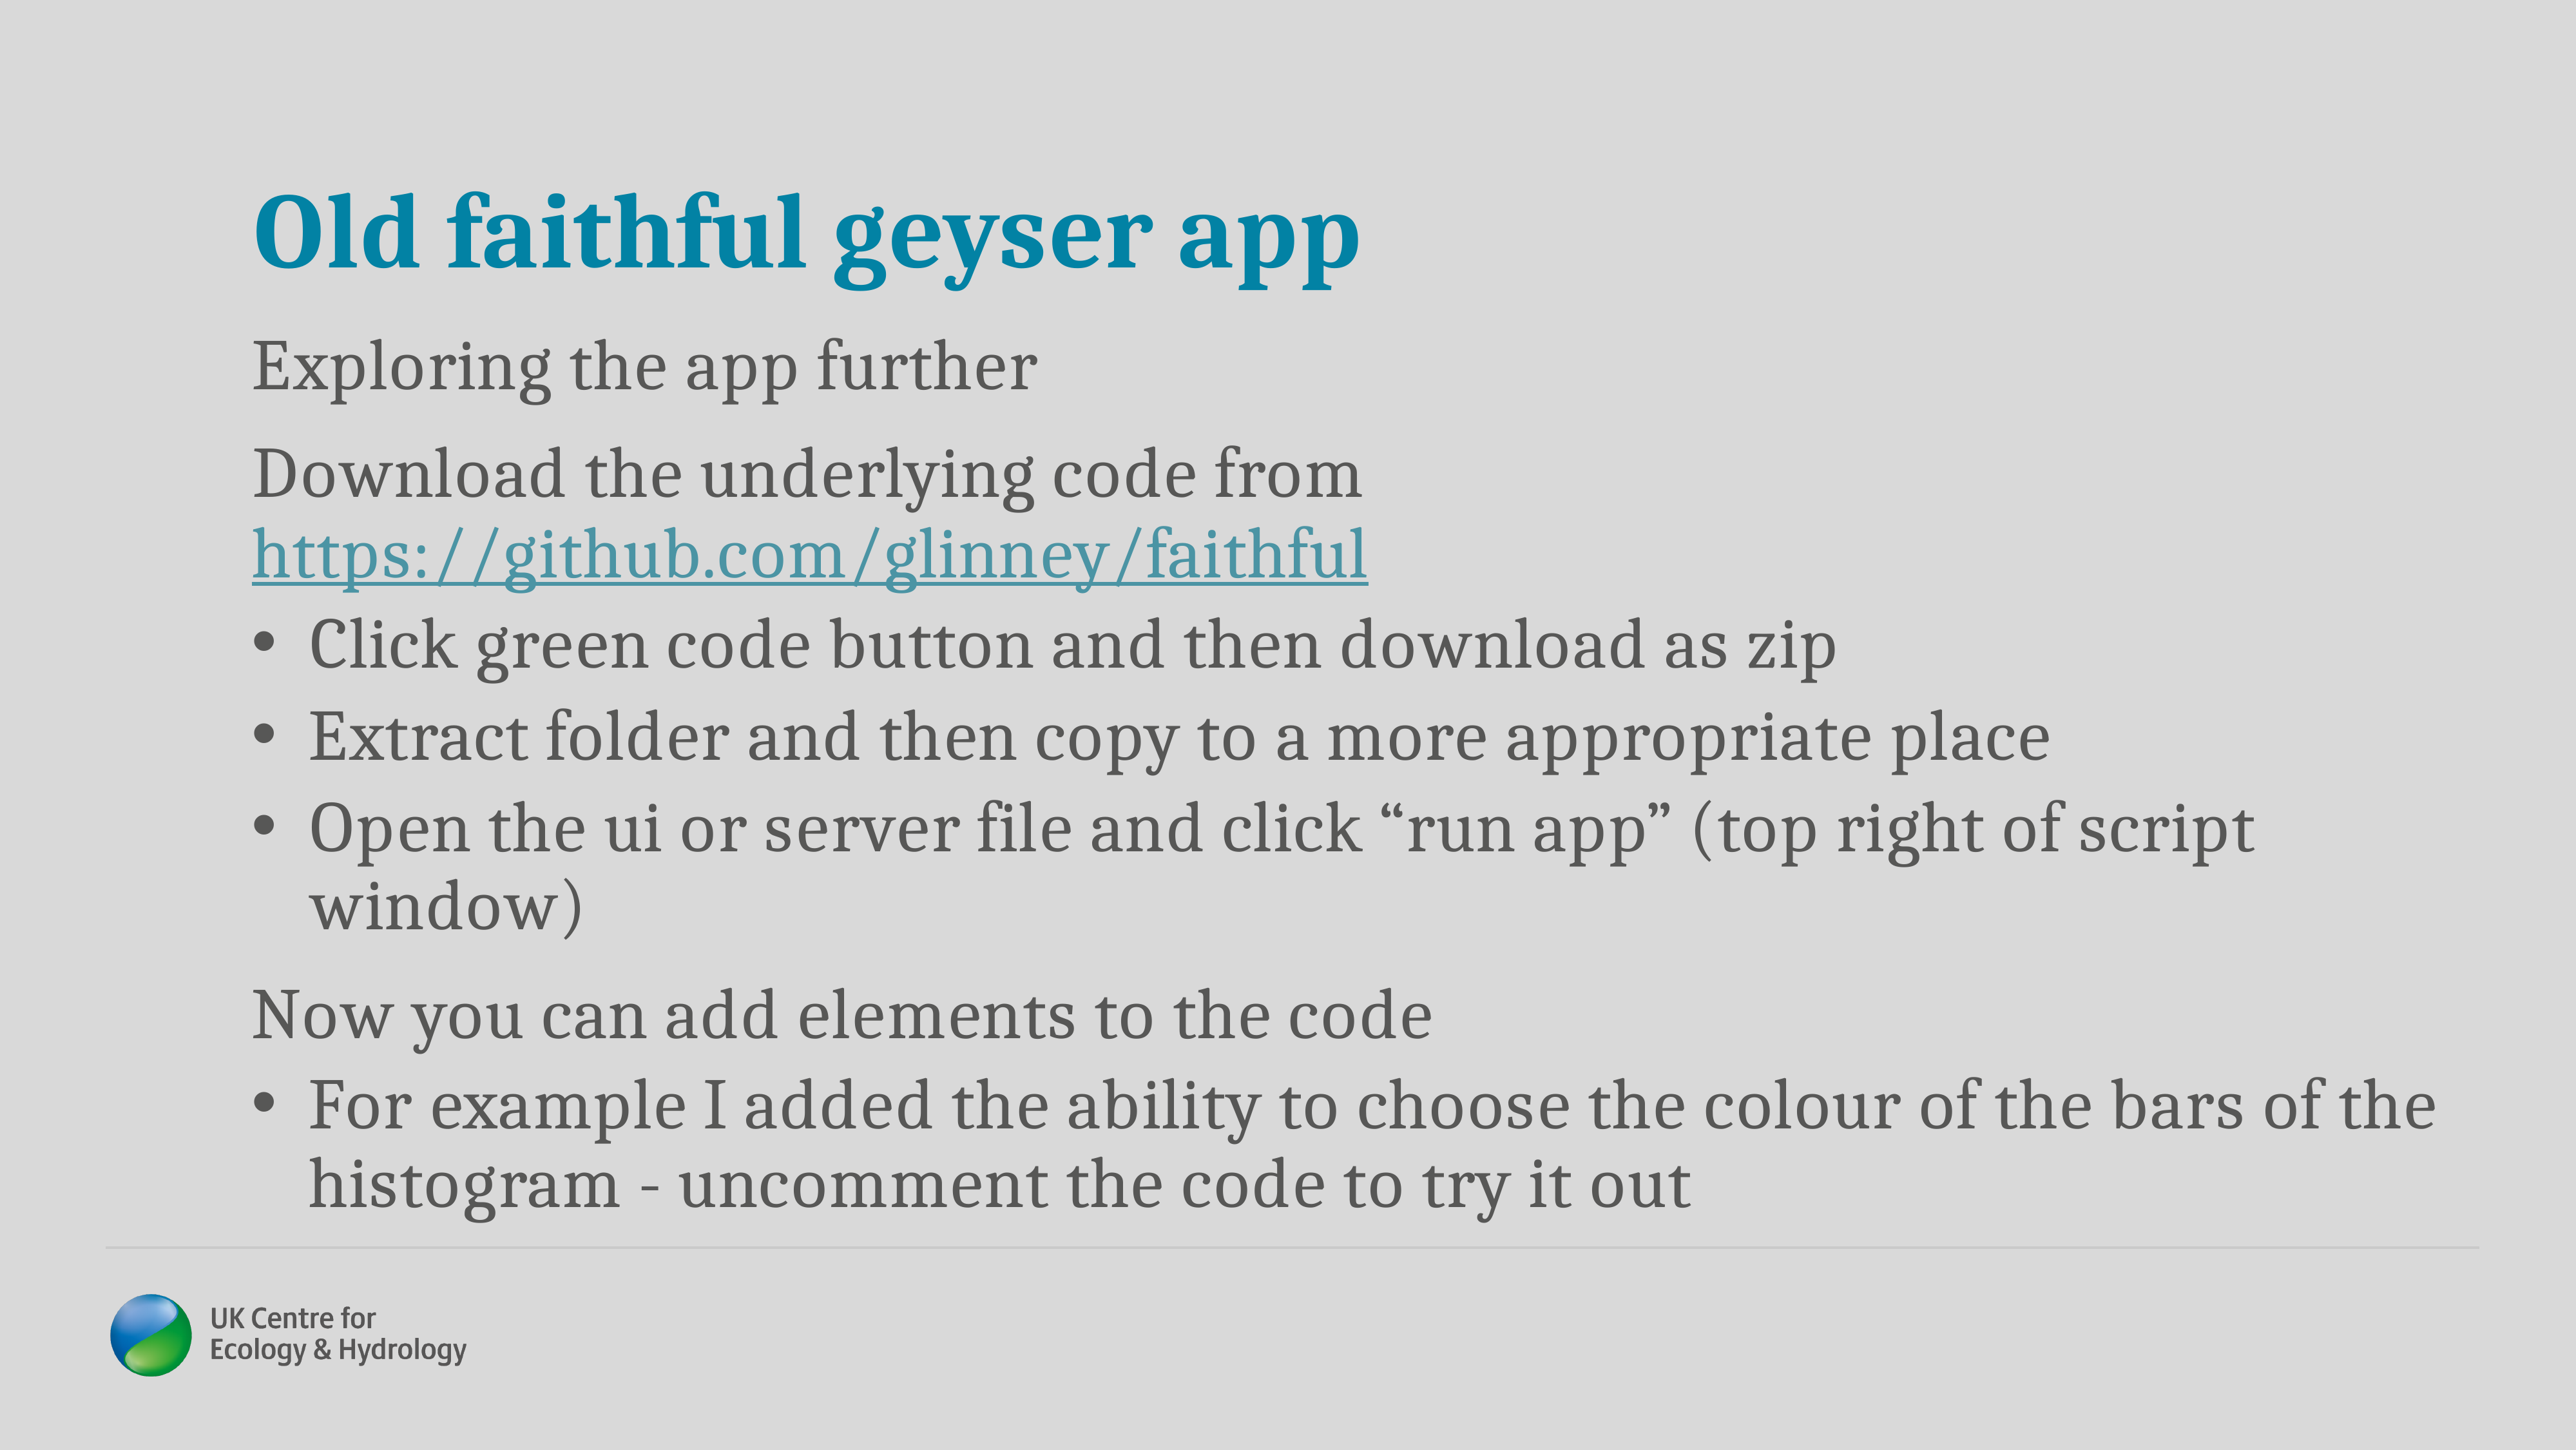

# Old faithful geyser app
Exploring the app further
Download the underlying code from https://github.com/glinney/faithful
Click green code button and then download as zip
Extract folder and then copy to a more appropriate place
Open the ui or server file and click “run app” (top right of script window)
Now you can add elements to the code
For example I added the ability to choose the colour of the bars of the histogram - uncomment the code to try it out